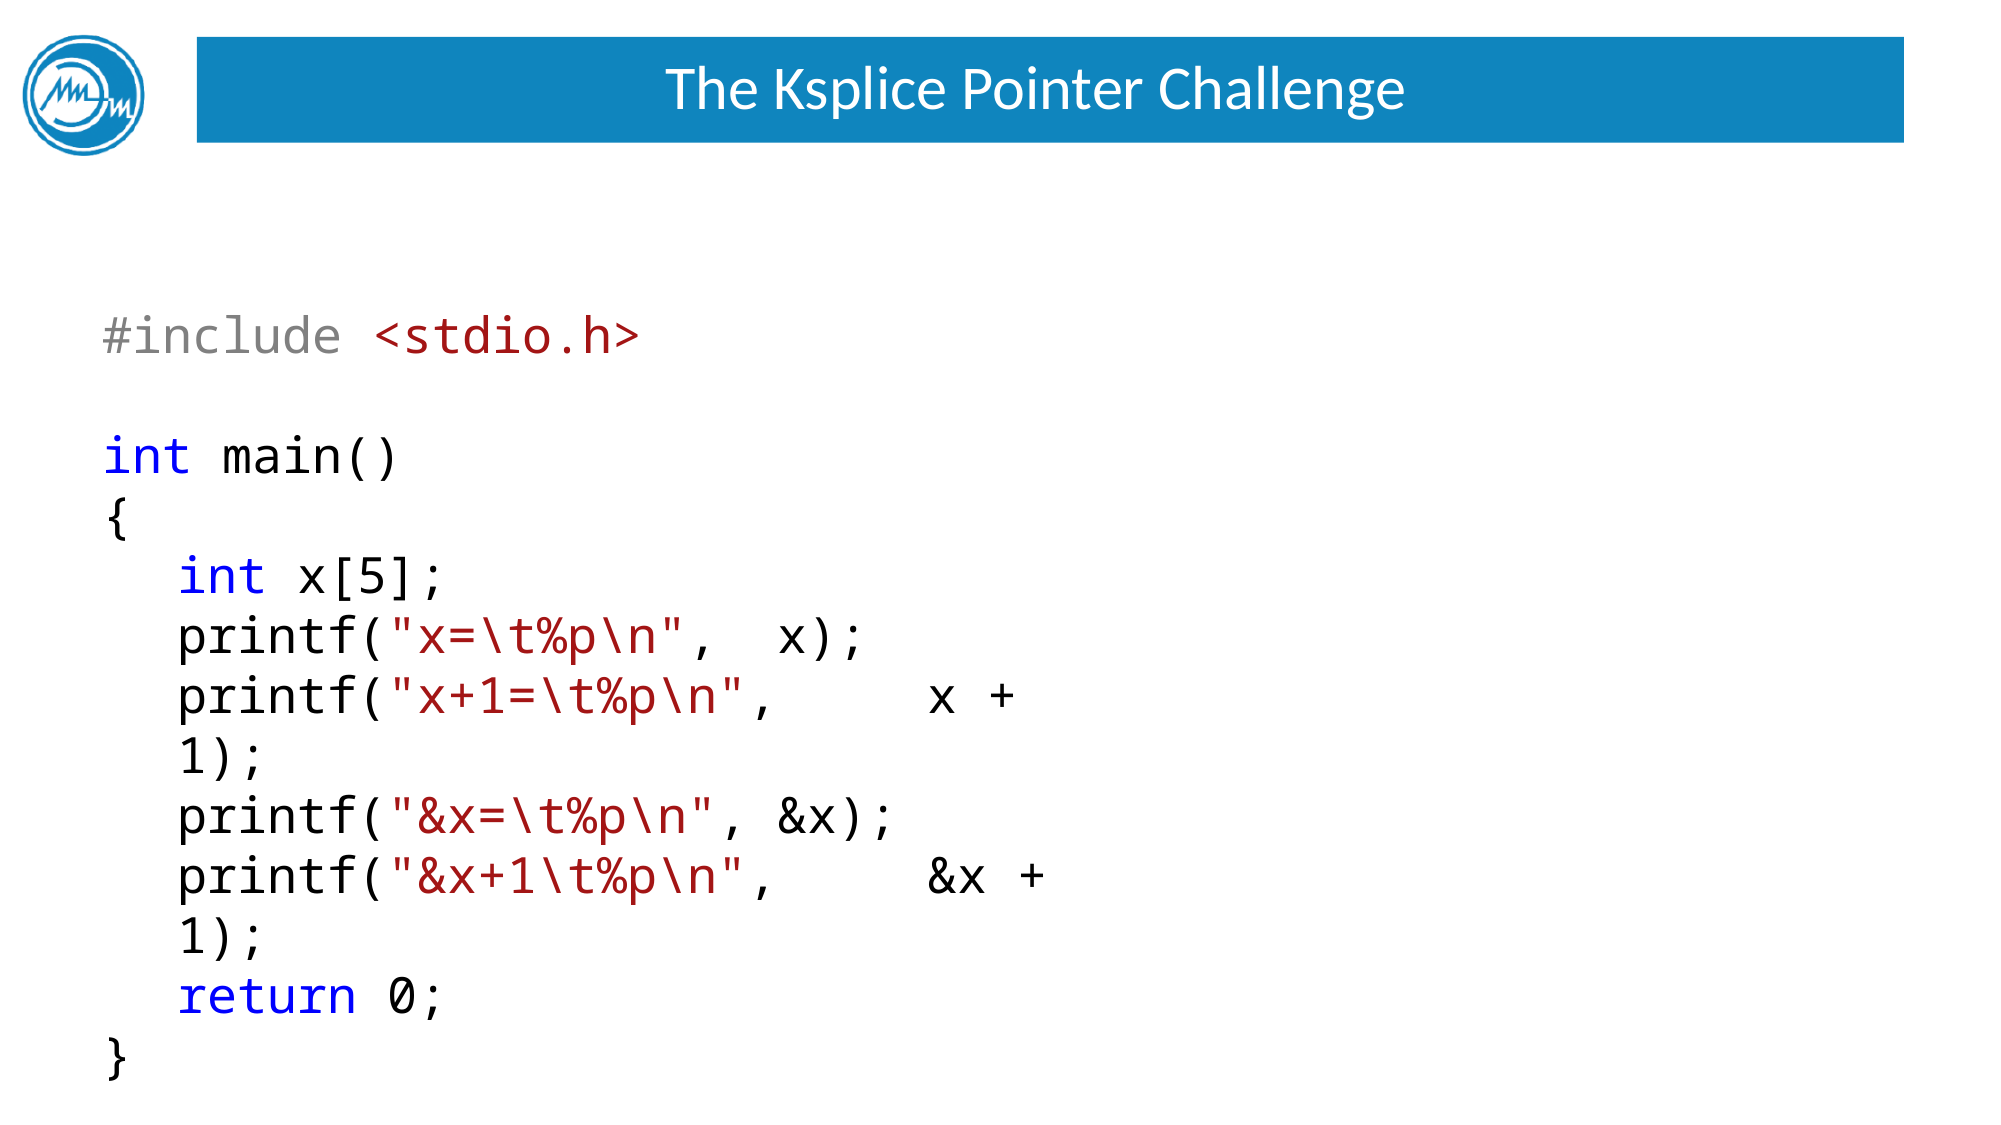

# The Ksplice Pointer Challenge
#include <stdio.h>

int main()
{
int x[5];
printf("x=\t%p\n",	x);
printf("x+1=\t%p\n",	x + 1);
printf("&x=\t%p\n",	&x);
printf("&x+1\t%p\n",	&x + 1);
return 0;
}